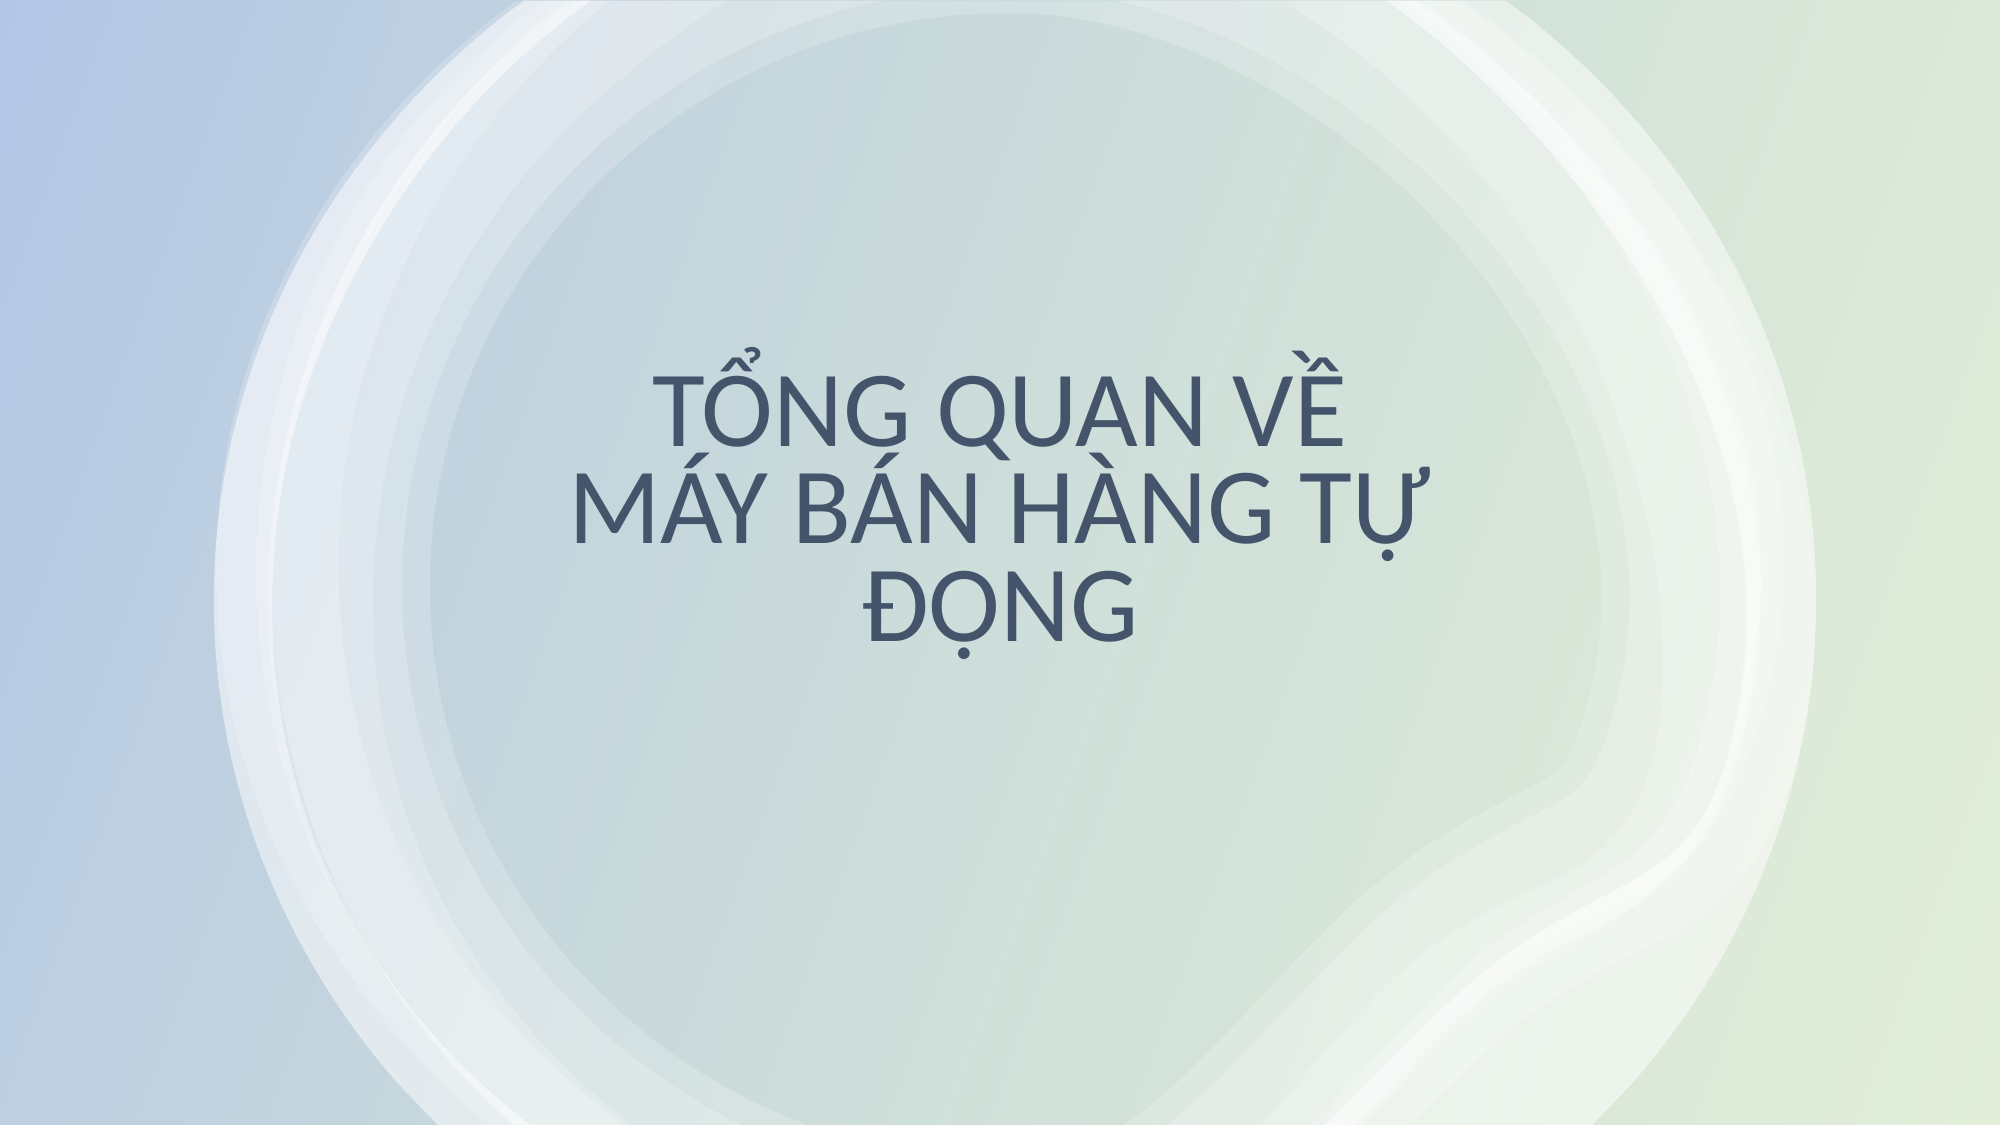

# TỔNG QUAN VỀ MÁY BÁN HÀNG TỰ ĐỘNG